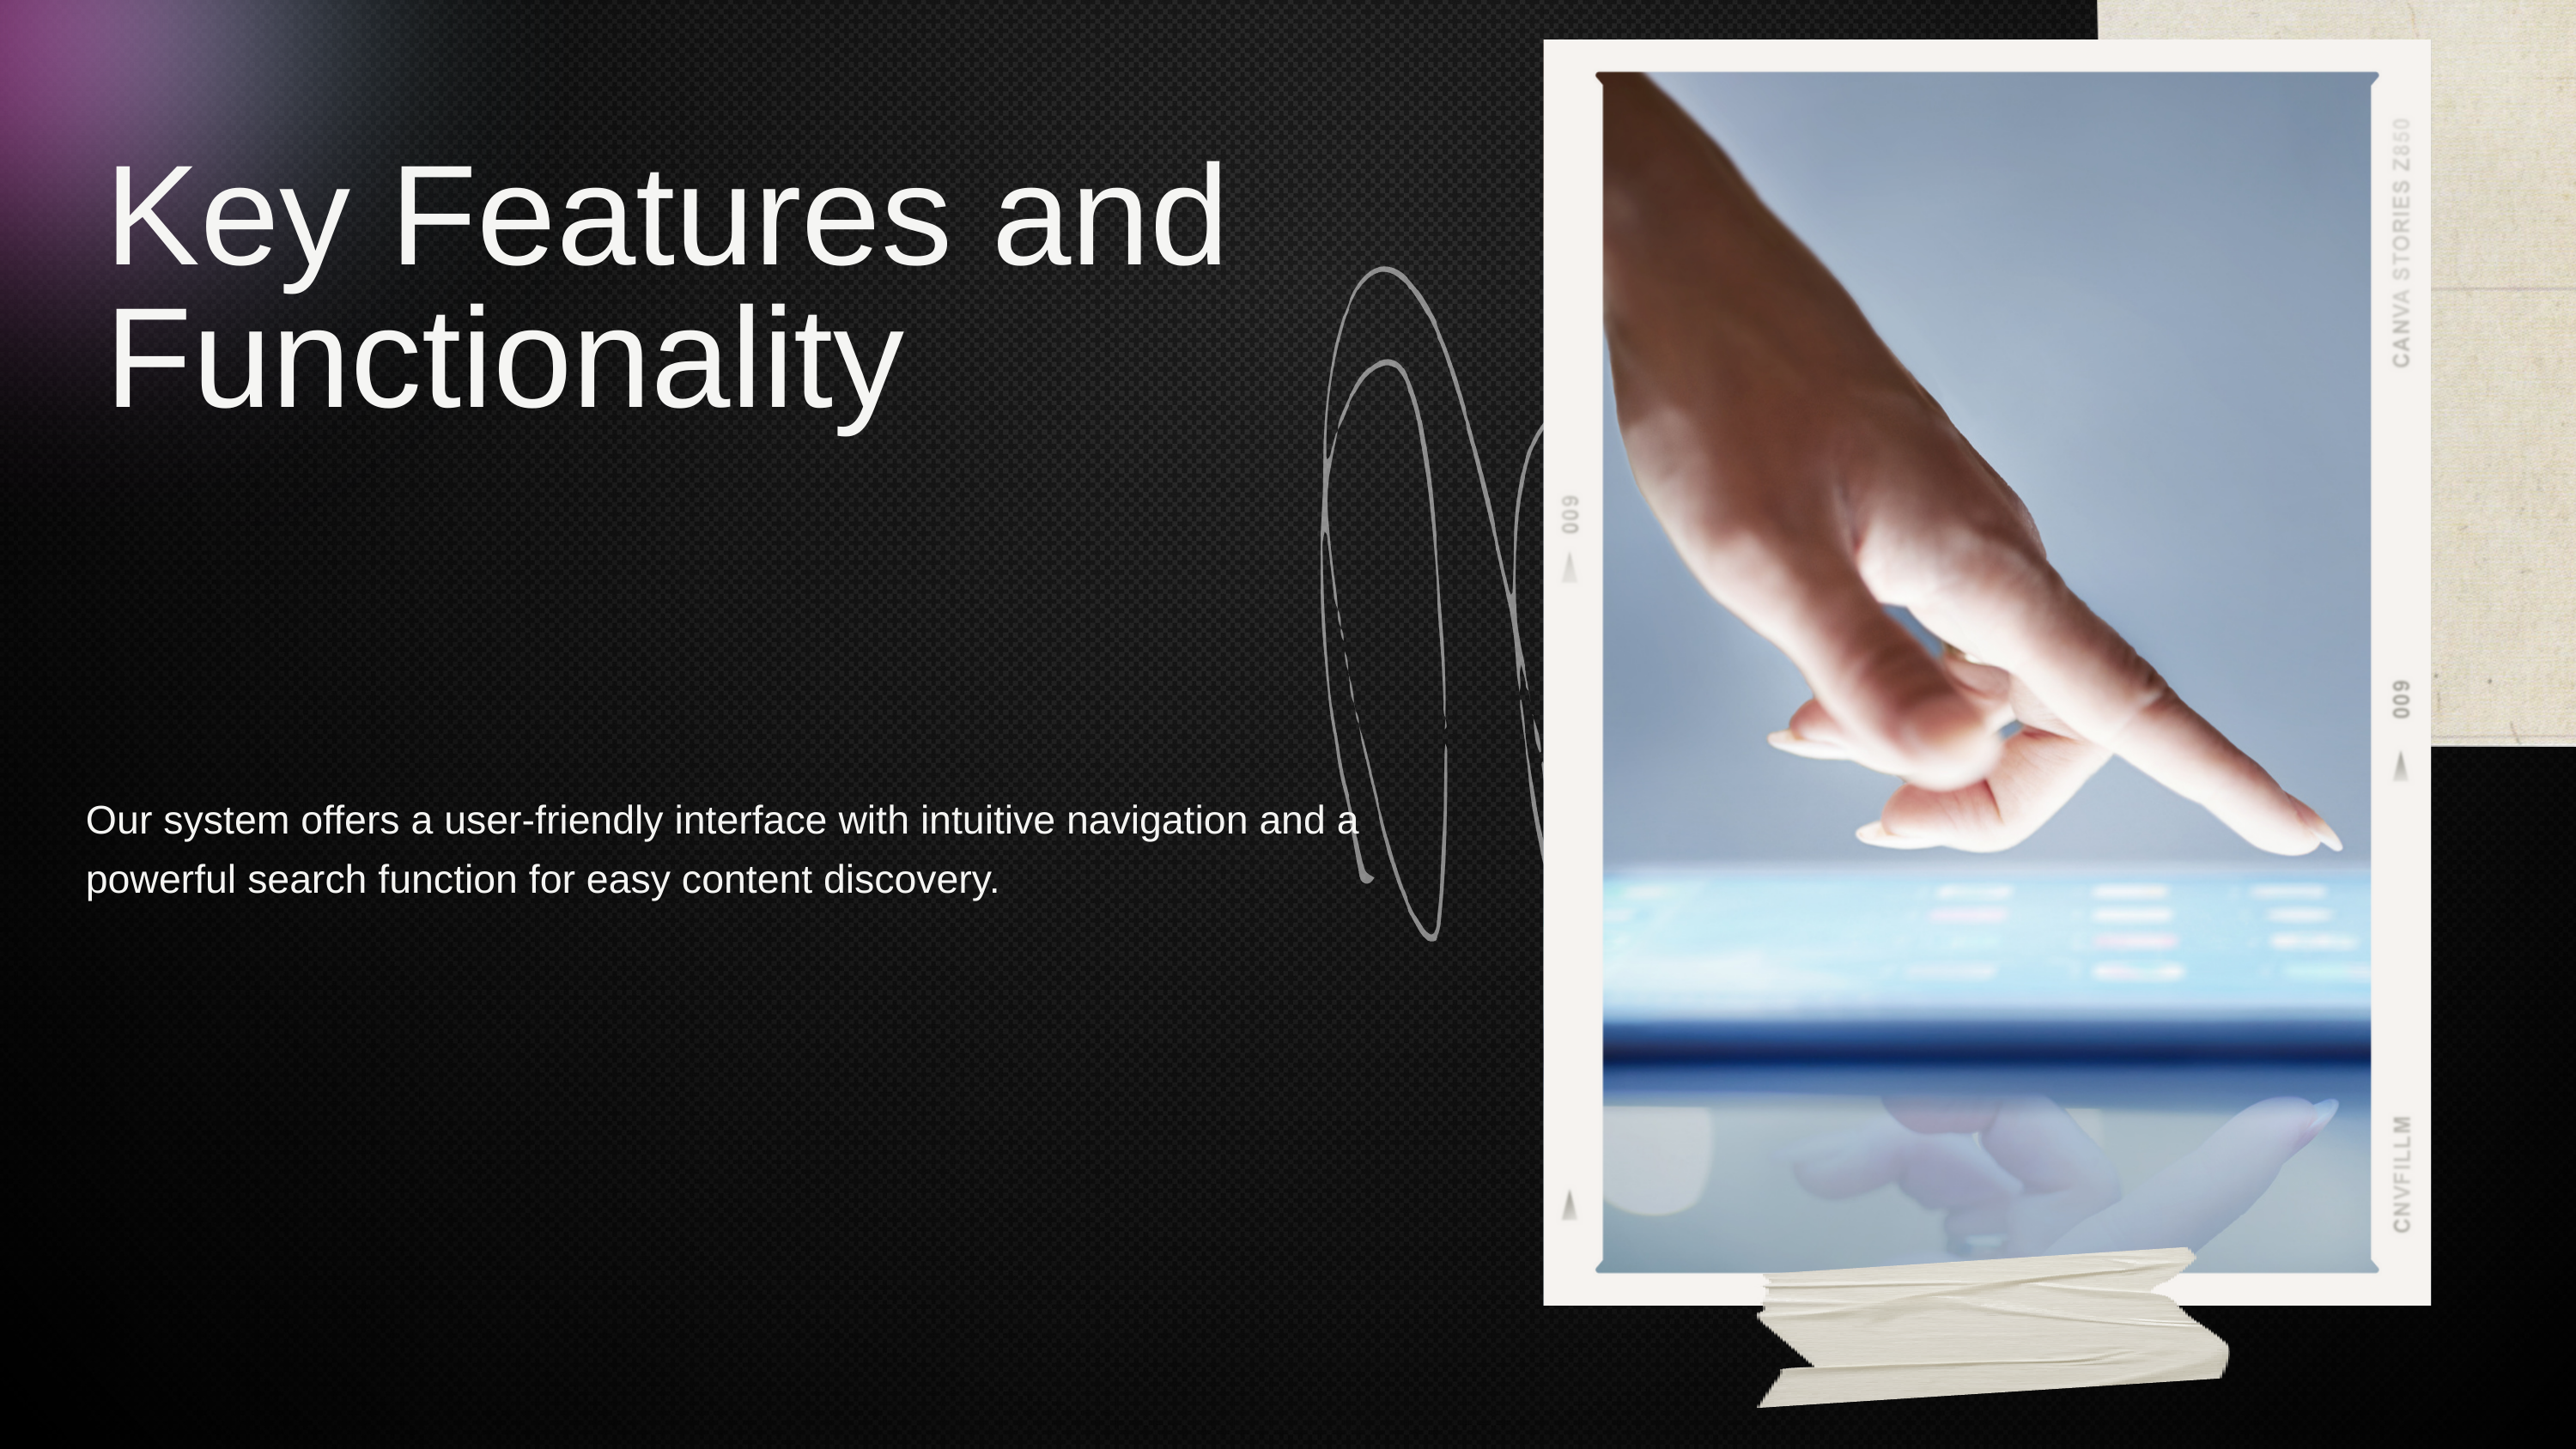

Key Features and Functionality

Our system offers a user-friendly interface with intuitive navigation and a powerful search function for easy content discovery.